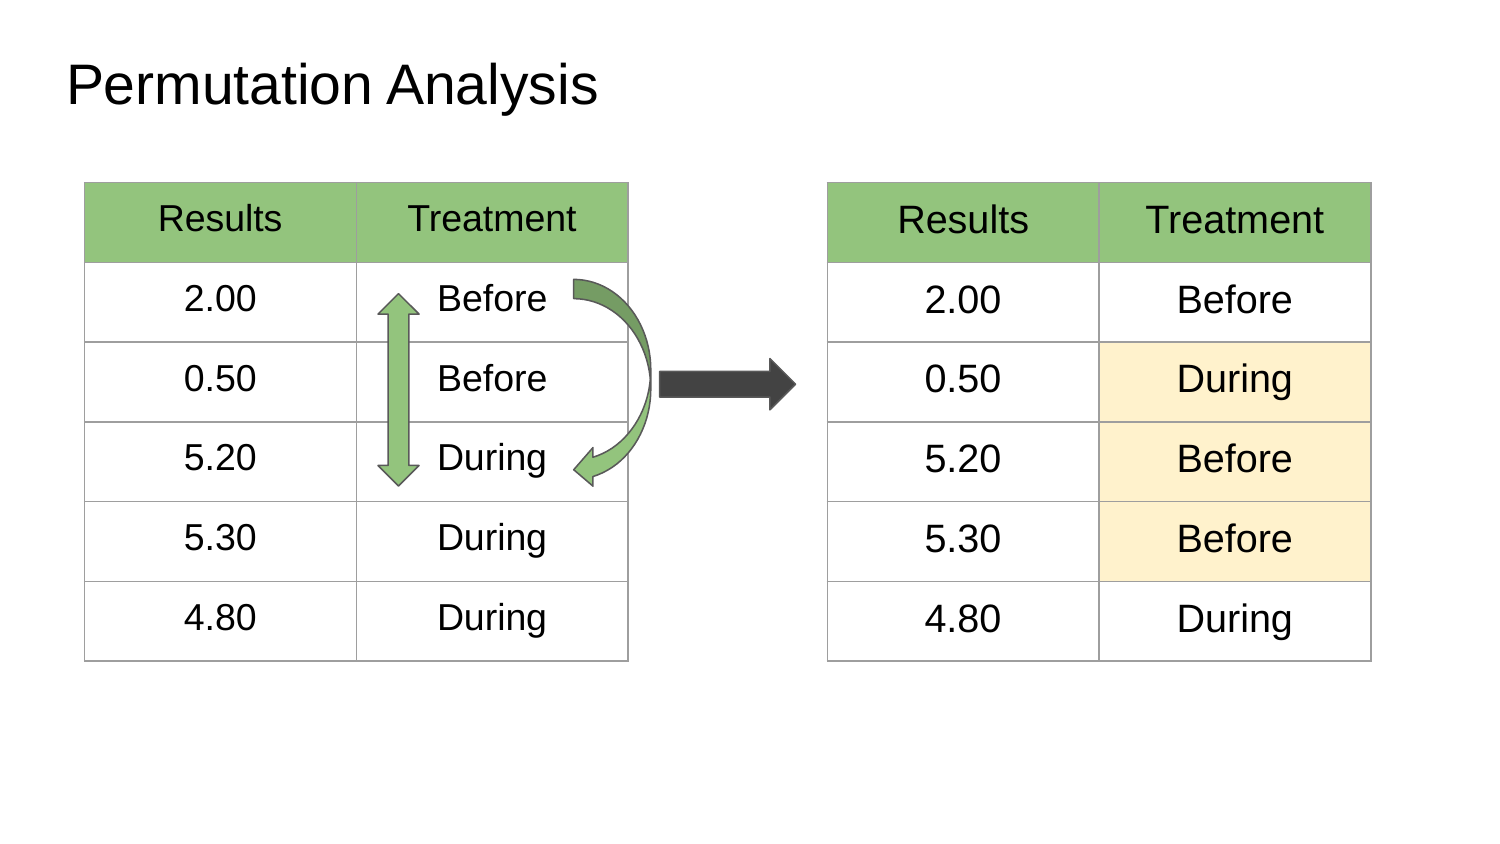

# Permutation Analysis
| Results | Treatment |
| --- | --- |
| 2.00 | Before |
| 0.50 | Before |
| 5.20 | During |
| 5.30 | During |
| 4.80 | During |
| Results | Treatment |
| --- | --- |
| 2.00 | Before |
| 0.50 | During |
| 5.20 | Before |
| 5.30 | Before |
| 4.80 | During |